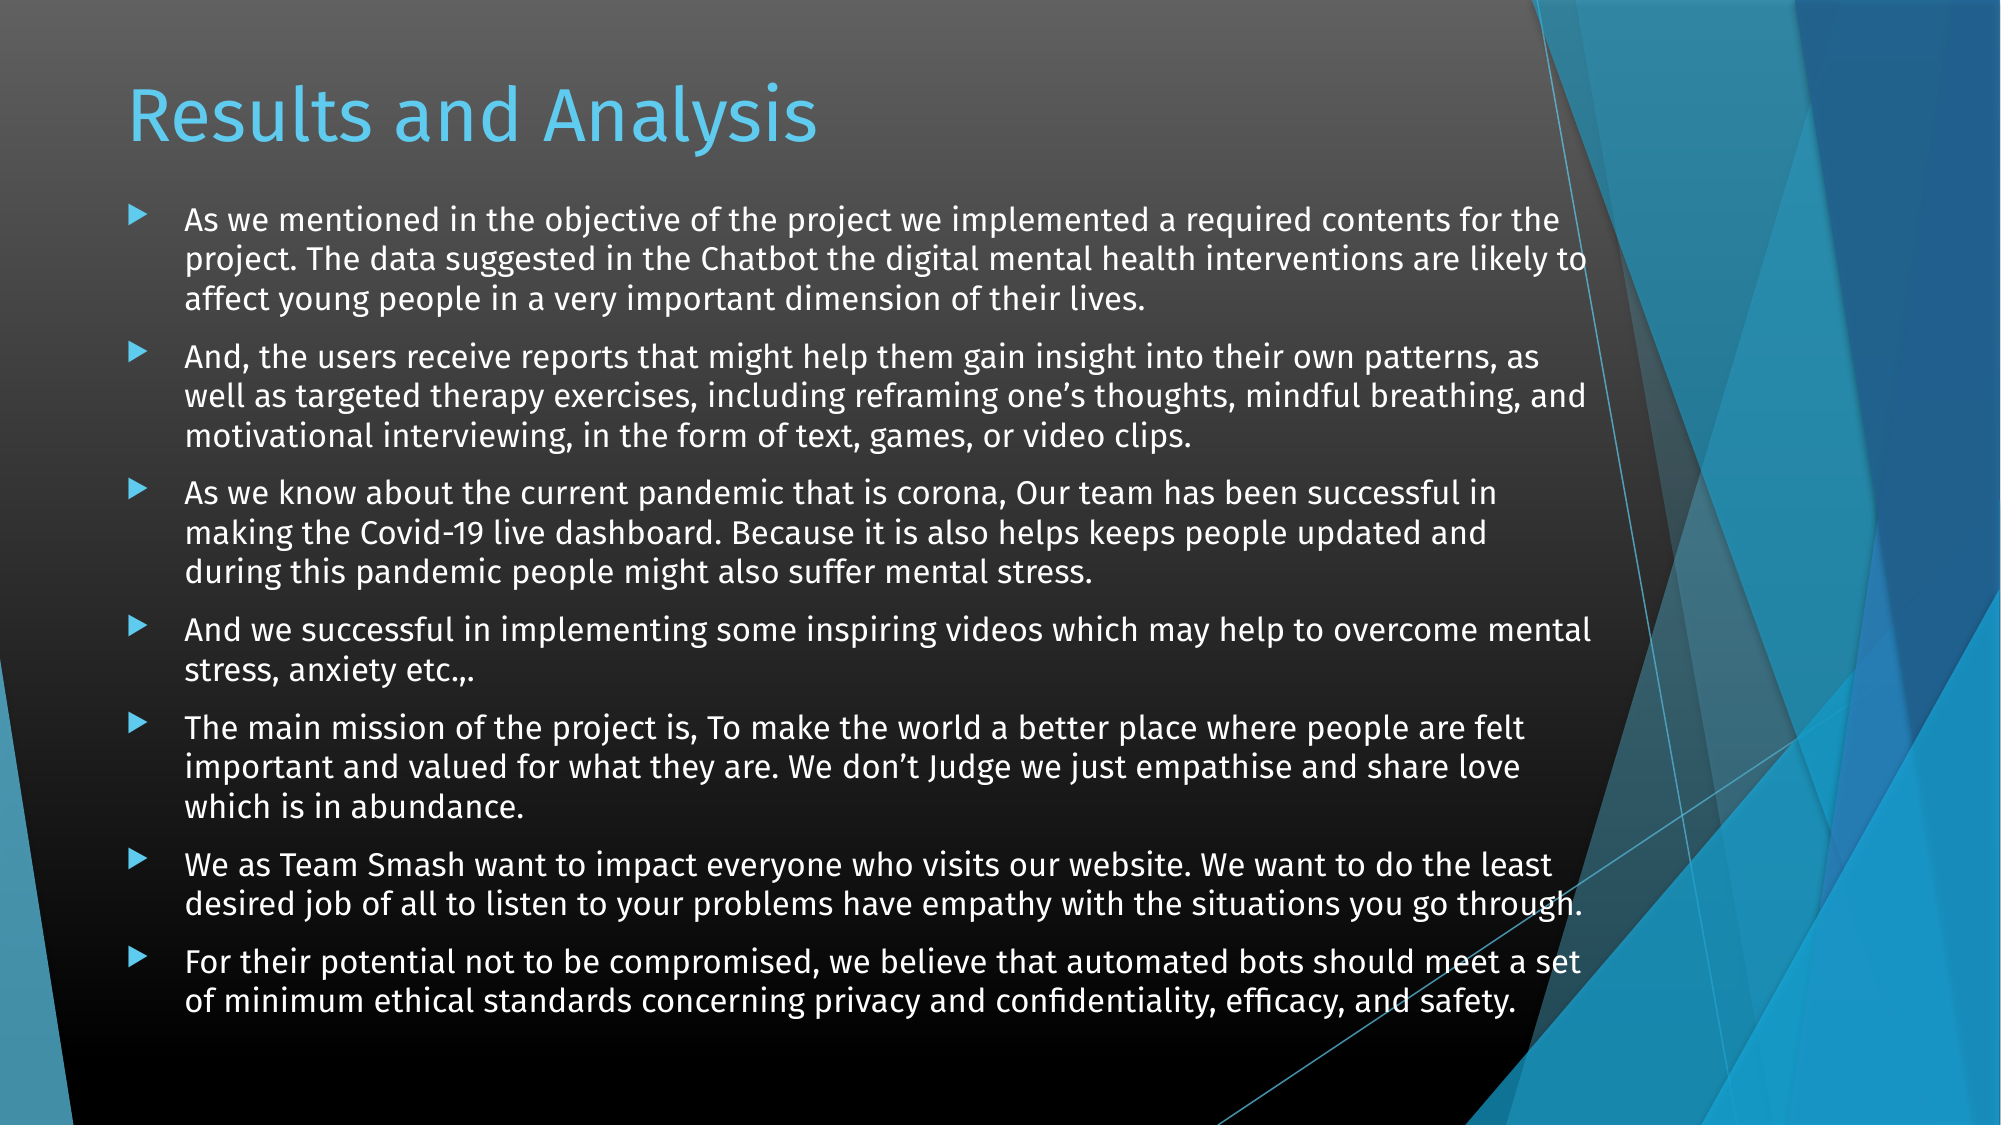

# Results and Analysis

As we mentioned in the objective of the project we implemented a required contents for the project. The data suggested in the Chatbot the digital mental health interventions are likely to affect young people in a very important dimension of their lives.
And, the users receive reports that might help them gain insight into their own patterns, as well as targeted therapy exercises, including reframing one’s thoughts, mindful breathing, and motivational interviewing, in the form of text, games, or video clips.
As we know about the current pandemic that is corona, Our team has been successful in making the Covid-19 live dashboard. Because it is also helps keeps people updated and during this pandemic people might also suffer mental stress.
And we successful in implementing some inspiring videos which may help to overcome mental stress, anxiety etc.,.
The main mission of the project is, To make the world a better place where people are felt important and valued for what they are. We don’t Judge we just empathise and share love which is in abundance.
We as Team Smash want to impact everyone who visits our website. We want to do the least desired job of all to listen to your problems have empathy with the situations you go through.
For their potential not to be compromised, we believe that automated bots should meet a set of minimum ethical standards concerning privacy and confidentiality, efficacy, and safety.